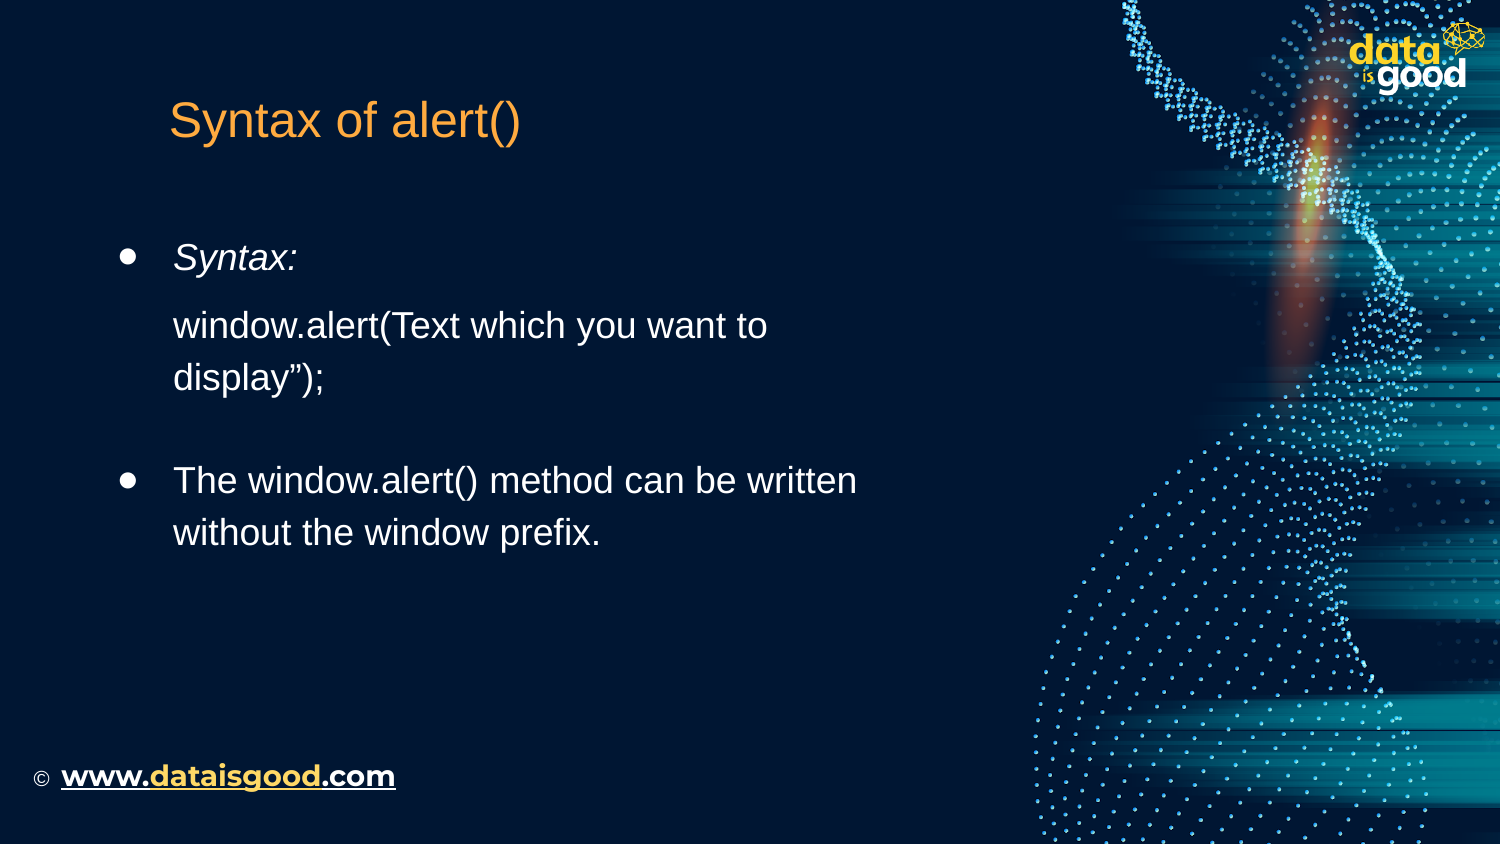

# Syntax of alert()
Syntax:
window.alert(Text which you want to display”);

The window.alert() method can be written without the window prefix.